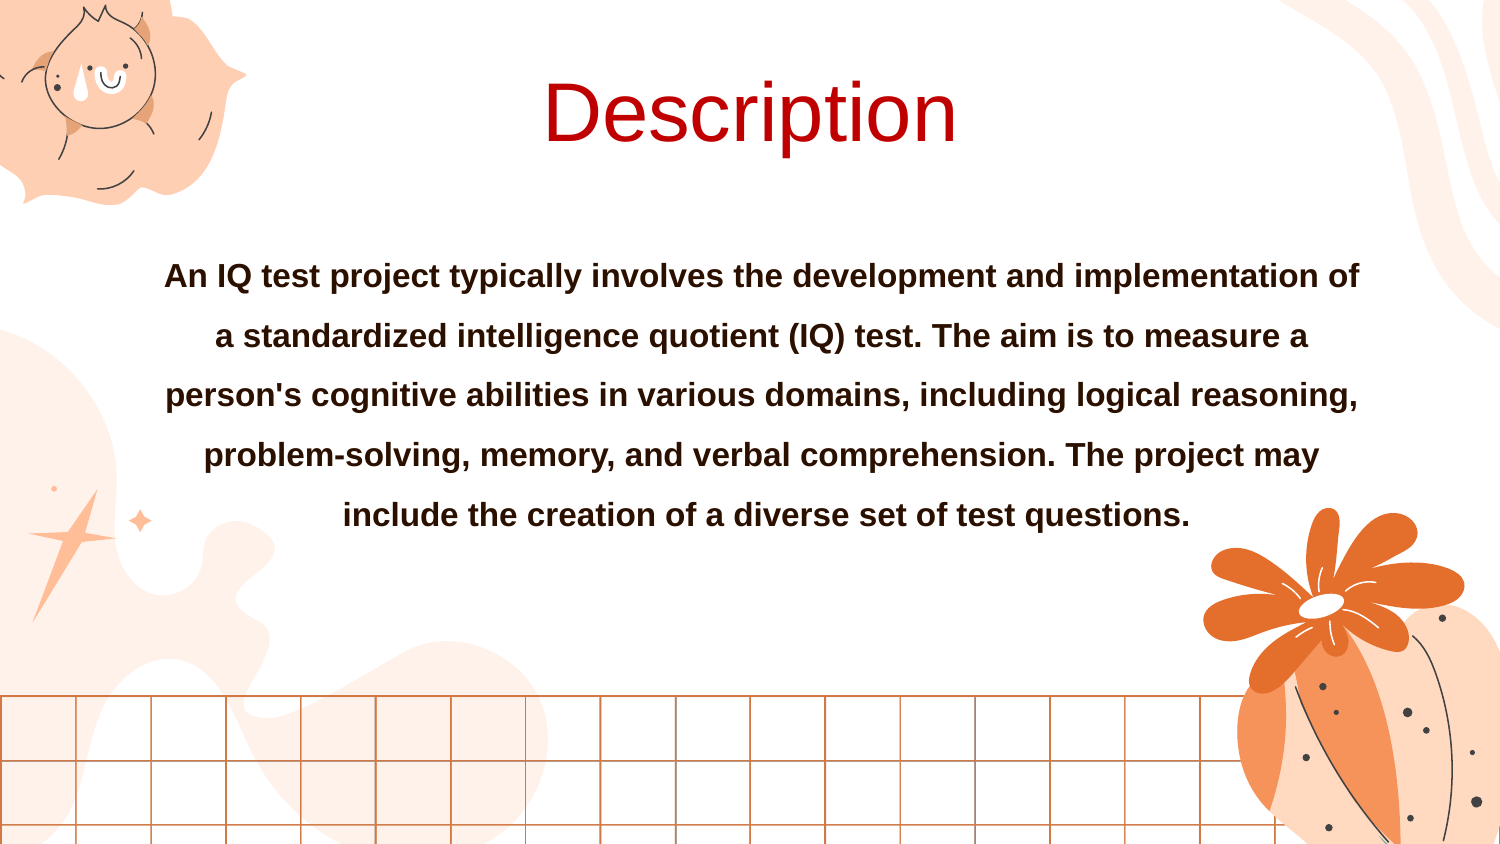

# Description
An IQ test project typically involves the development and implementation of
a standardized intelligence quotient (IQ) test. The aim is to measure a
person's cognitive abilities in various domains, including logical reasoning,
problem-solving, memory, and verbal comprehension. The project may
include the creation of a diverse set of test questions.